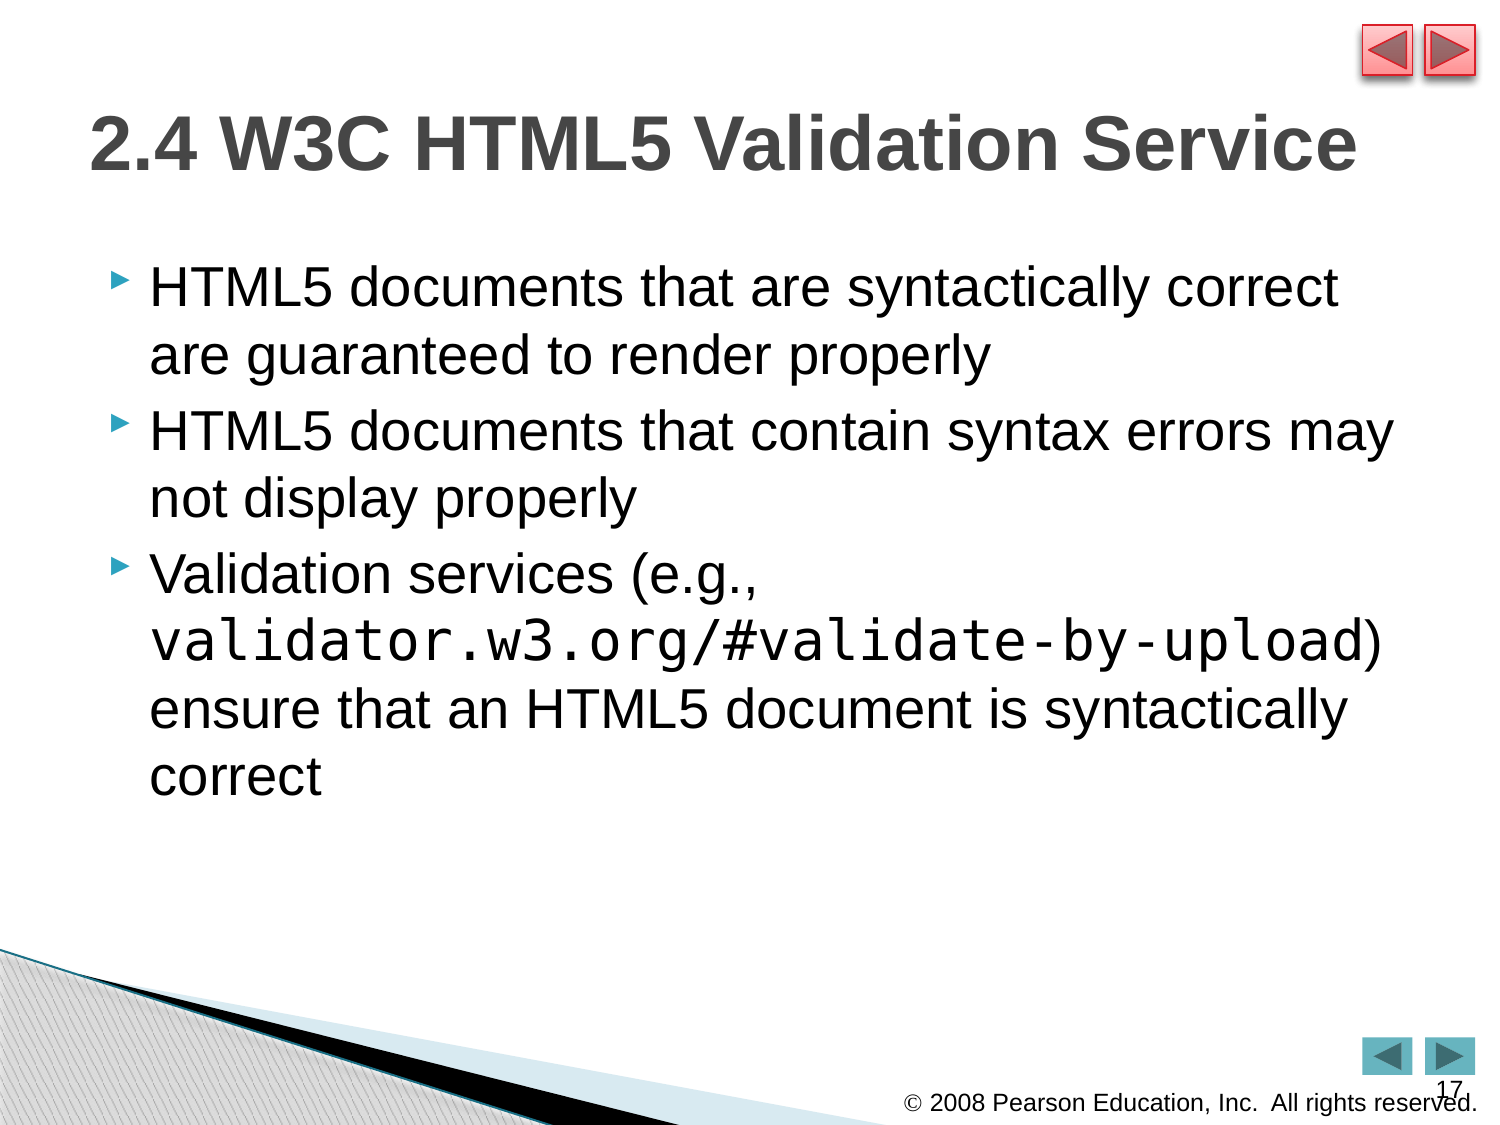

# 2.4 W3C HTML5 Validation Service
HTML5 documents that are syntactically correct are guaranteed to render properly
HTML5 documents that contain syntax errors may not display properly
Validation services (e.g., validator.w3.org/#validate-by-upload) ensure that an HTML5 document is syntactically correct

17